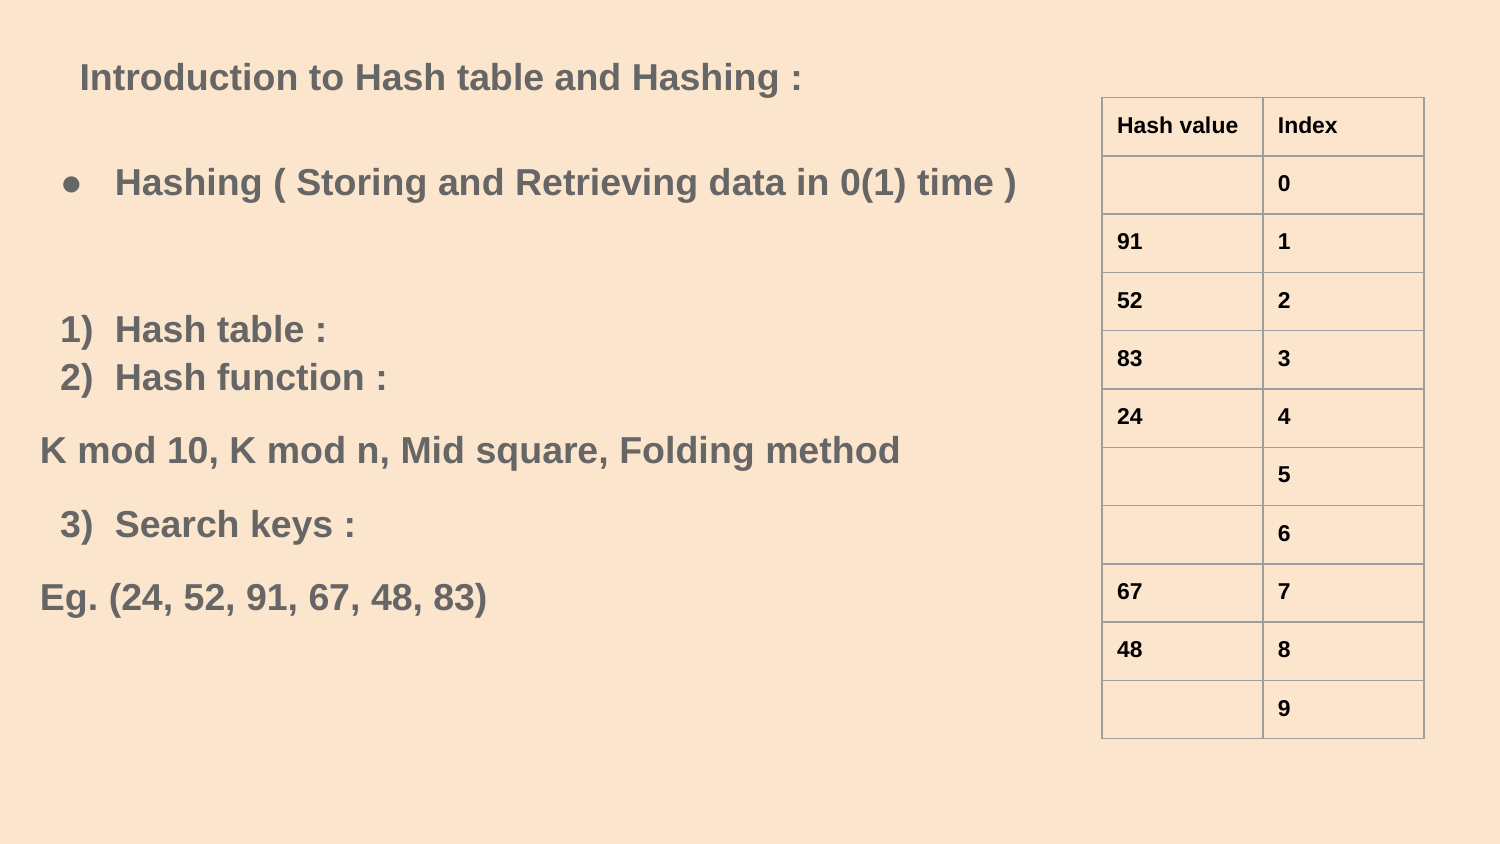

# Introduction to Hash table and Hashing :
| Hash value | Index |
| --- | --- |
|  | 0 |
| 91 | 1 |
| 52 | 2 |
| 83 | 3 |
| 24 | 4 |
|  | 5 |
|  | 6 |
| 67 | 7 |
| 48 | 8 |
|  | 9 |
Hashing ( Storing and Retrieving data in 0(1) time )

Hash table :
Hash function :
K mod 10, K mod n, Mid square, Folding method
Search keys :
Eg. (24, 52, 91, 67, 48, 83)